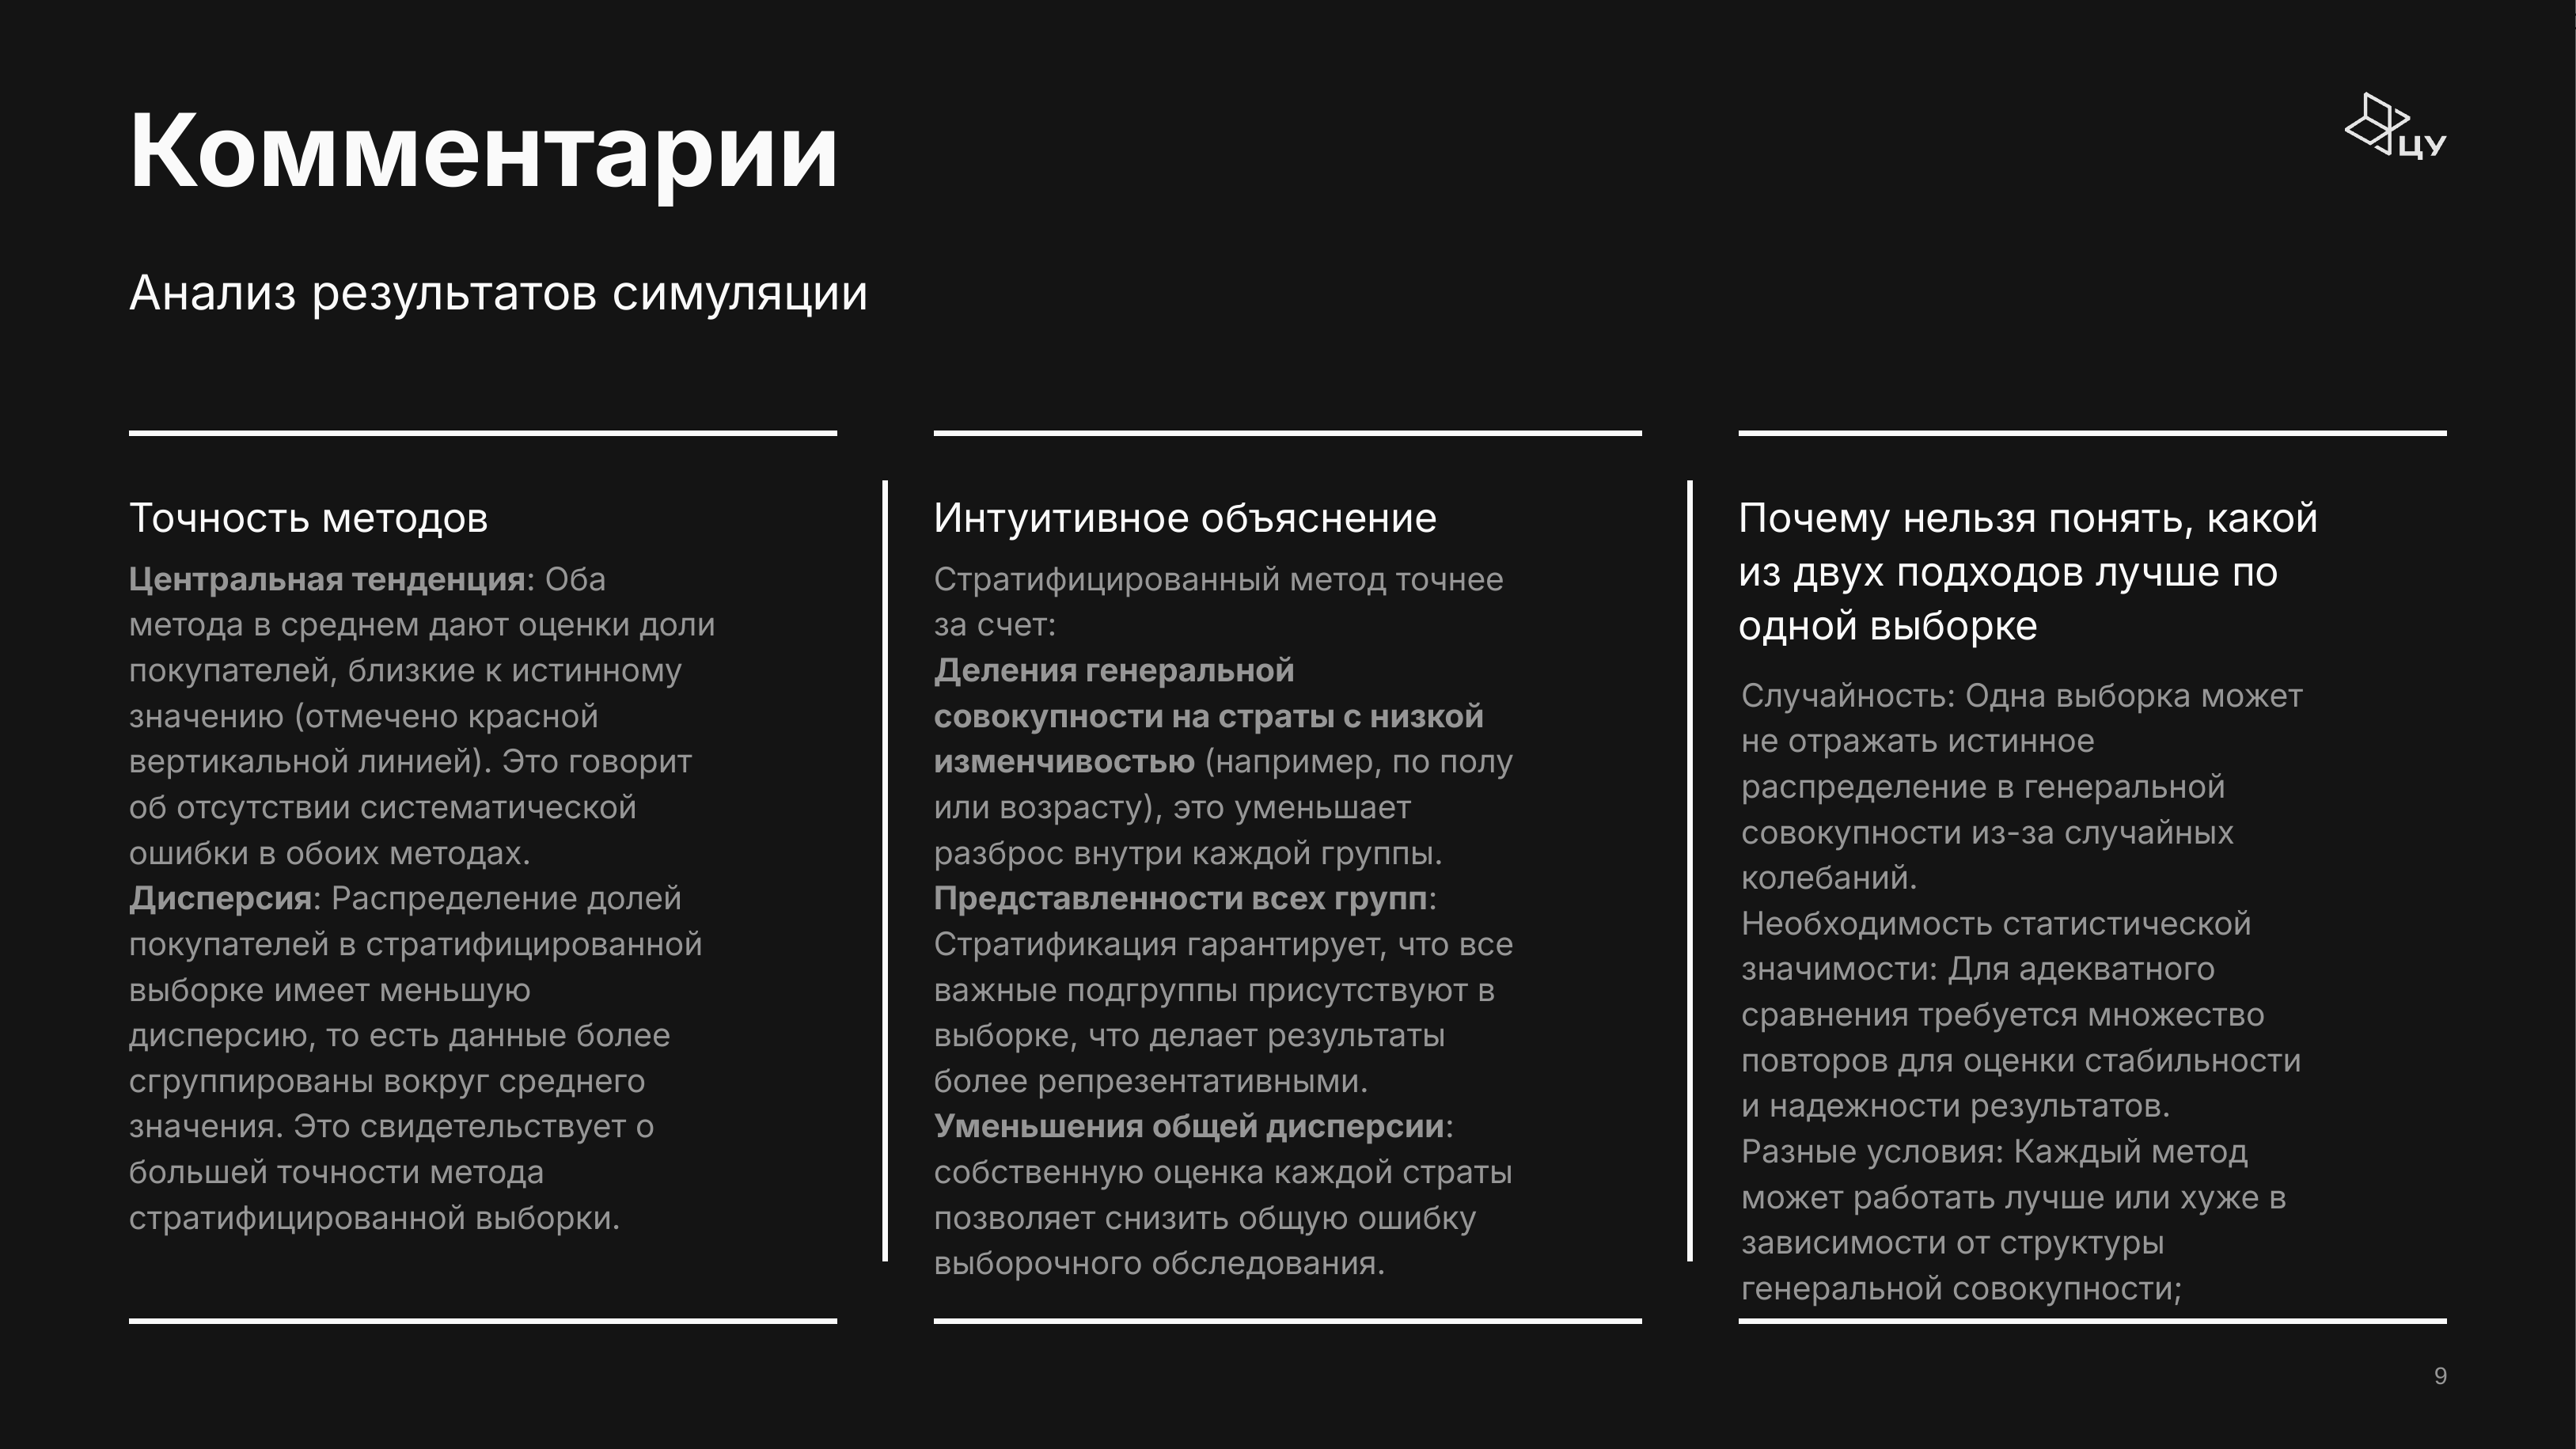

Центральная тенденция: Оба метода в среднем дают оценки доли покупателей, близкие к истинному значению (отмечено красной вертикальной линией). Это говорит об отсутствии систематической ошибки в обоих методах.
Дисперсия: Распределение долей покупателей в стратифицированной выборке имеет меньшую дисперсию, то есть данные более сгруппированы вокруг среднего значения. Это свидетельствует о большей точности метода стратифицированной выборки.
Комментарии
Анализ результатов симуляции
Точность методов
Интуитивное объяснение
Почему нельзя понять, какой из двух подходов лучше по одной выборке
Центральная тенденция: Оба метода в среднем дают оценки доли покупателей, близкие к истинному значению (отмечено красной вертикальной линией). Это говорит об отсутствии систематической ошибки в обоих методах.
Дисперсия: Распределение долей покупателей в стратифицированной выборке имеет меньшую дисперсию, то есть данные более сгруппированы вокруг среднего значения. Это свидетельствует о большей точности метода стратифицированной выборки.
Стратифицированный метод точнее за счет:
Деления генеральной совокупности на страты с низкой изменчивостью (например, по полу или возрасту), это уменьшает разброс внутри каждой группы.
Представленности всех групп: Стратификация гарантирует, что все важные подгруппы присутствуют в выборке, что делает результаты более репрезентативными.
Уменьшения общей дисперсии: собственную оценка каждой страты позволяет снизить общую ошибку выборочного обследования.
Случайность: Одна выборка может не отражать истинное распределение в генеральной совокупности из-за случайных колебаний.
Необходимость статистической значимости: Для адекватного сравнения требуется множество повторов для оценки стабильности и надежности результатов.
Разные условия: Каждый метод может работать лучше или хуже в зависимости от структуры генеральной совокупности;
9